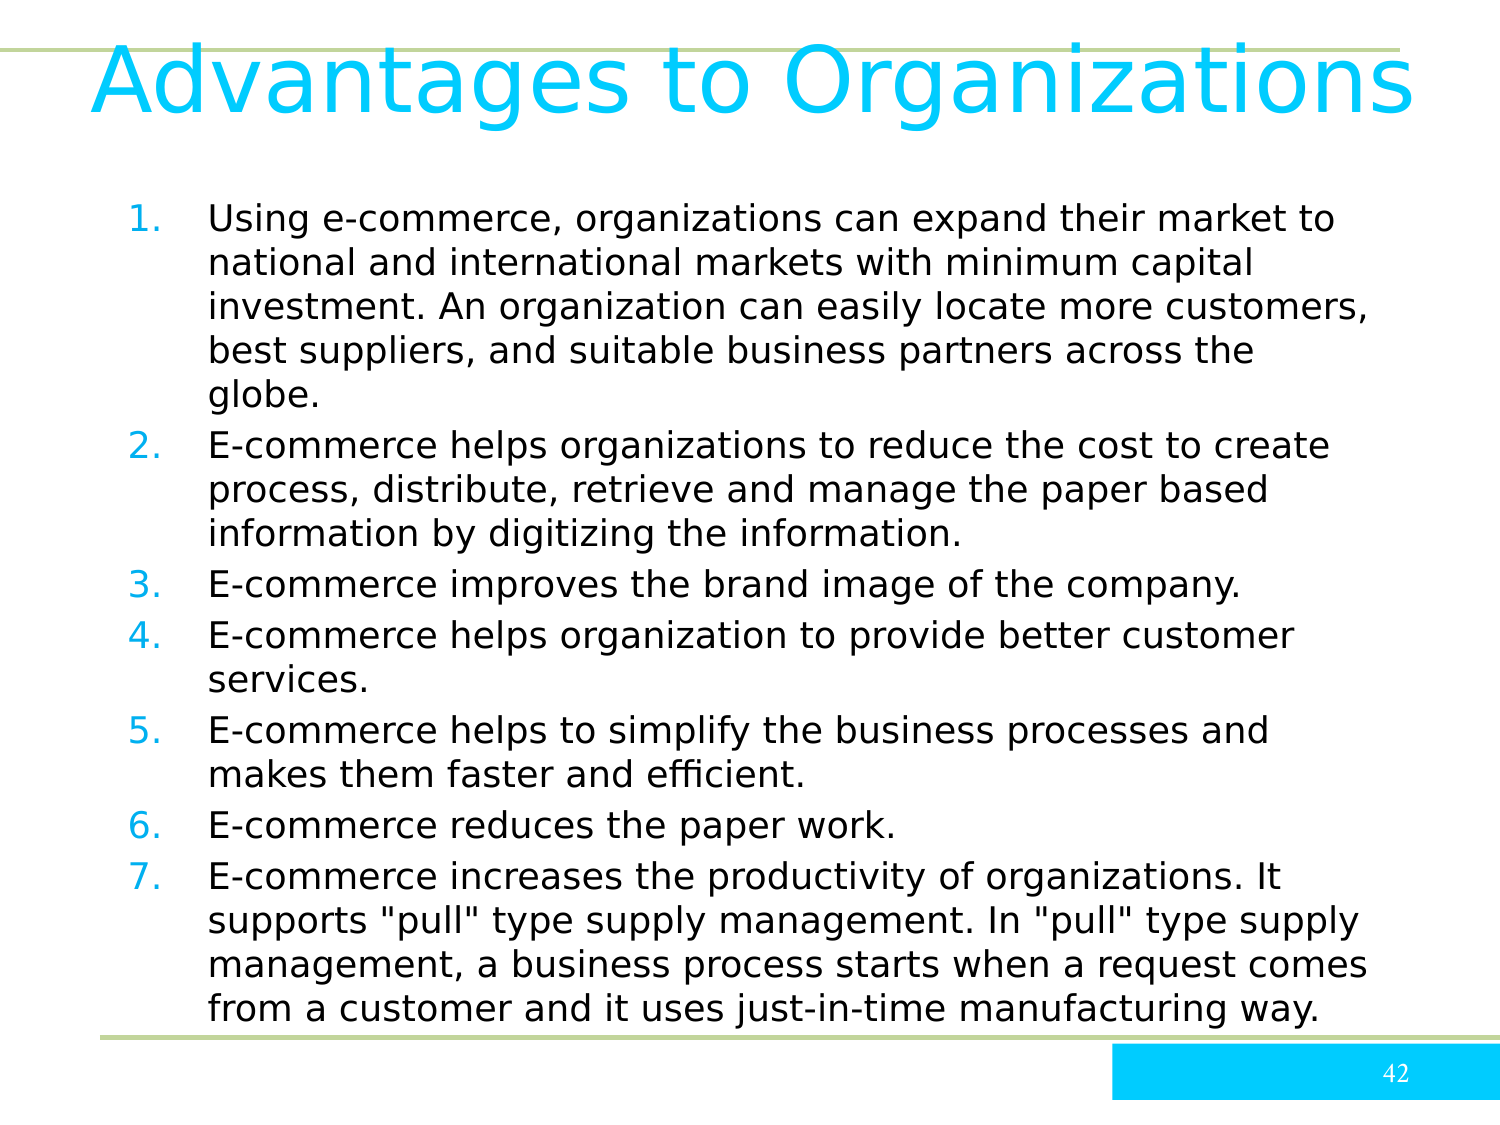

# Advantages to Organizations
Using e-commerce, organizations can expand their market to national and international markets with minimum capital investment. An organization can easily locate more customers, best suppliers, and suitable business partners across the globe.
E-commerce helps organizations to reduce the cost to create process, distribute, retrieve and manage the paper based information by digitizing the information.
E-commerce improves the brand image of the company.
E-commerce helps organization to provide better customer services.
E-commerce helps to simplify the business processes and makes them faster and efficient.
E-commerce reduces the paper work.
E-commerce increases the productivity of organizations. It supports "pull" type supply management. In "pull" type supply management, a business process starts when a request comes from a customer and it uses just-in-time manufacturing way.

42